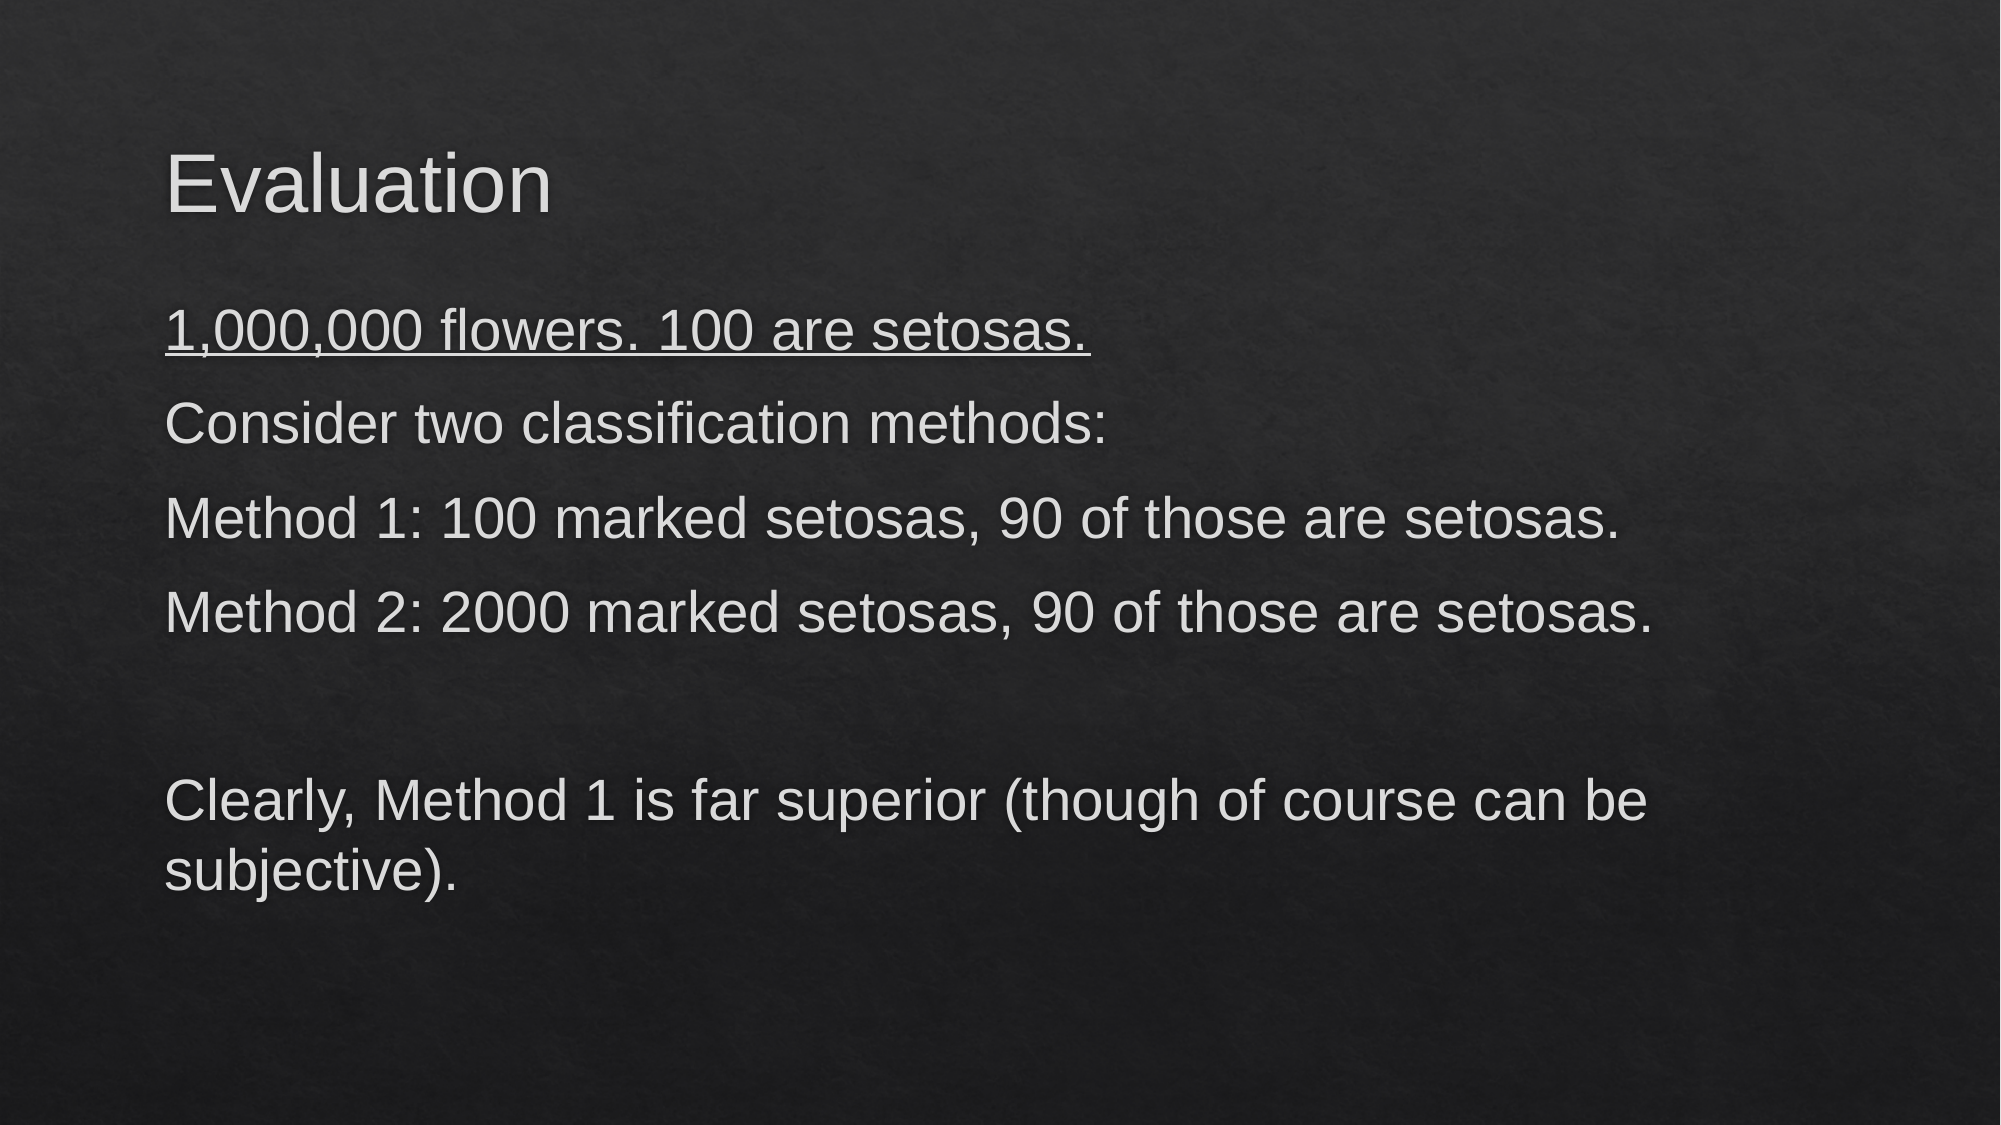

# Evaluation
1,000,000 flowers. 100 are setosas.
Consider two classification methods:
Method 1: 100 marked setosas, 90 of those are setosas.
Method 2: 2000 marked setosas, 90 of those are setosas.

Clearly, Method 1 is far superior (though of course can be subjective).